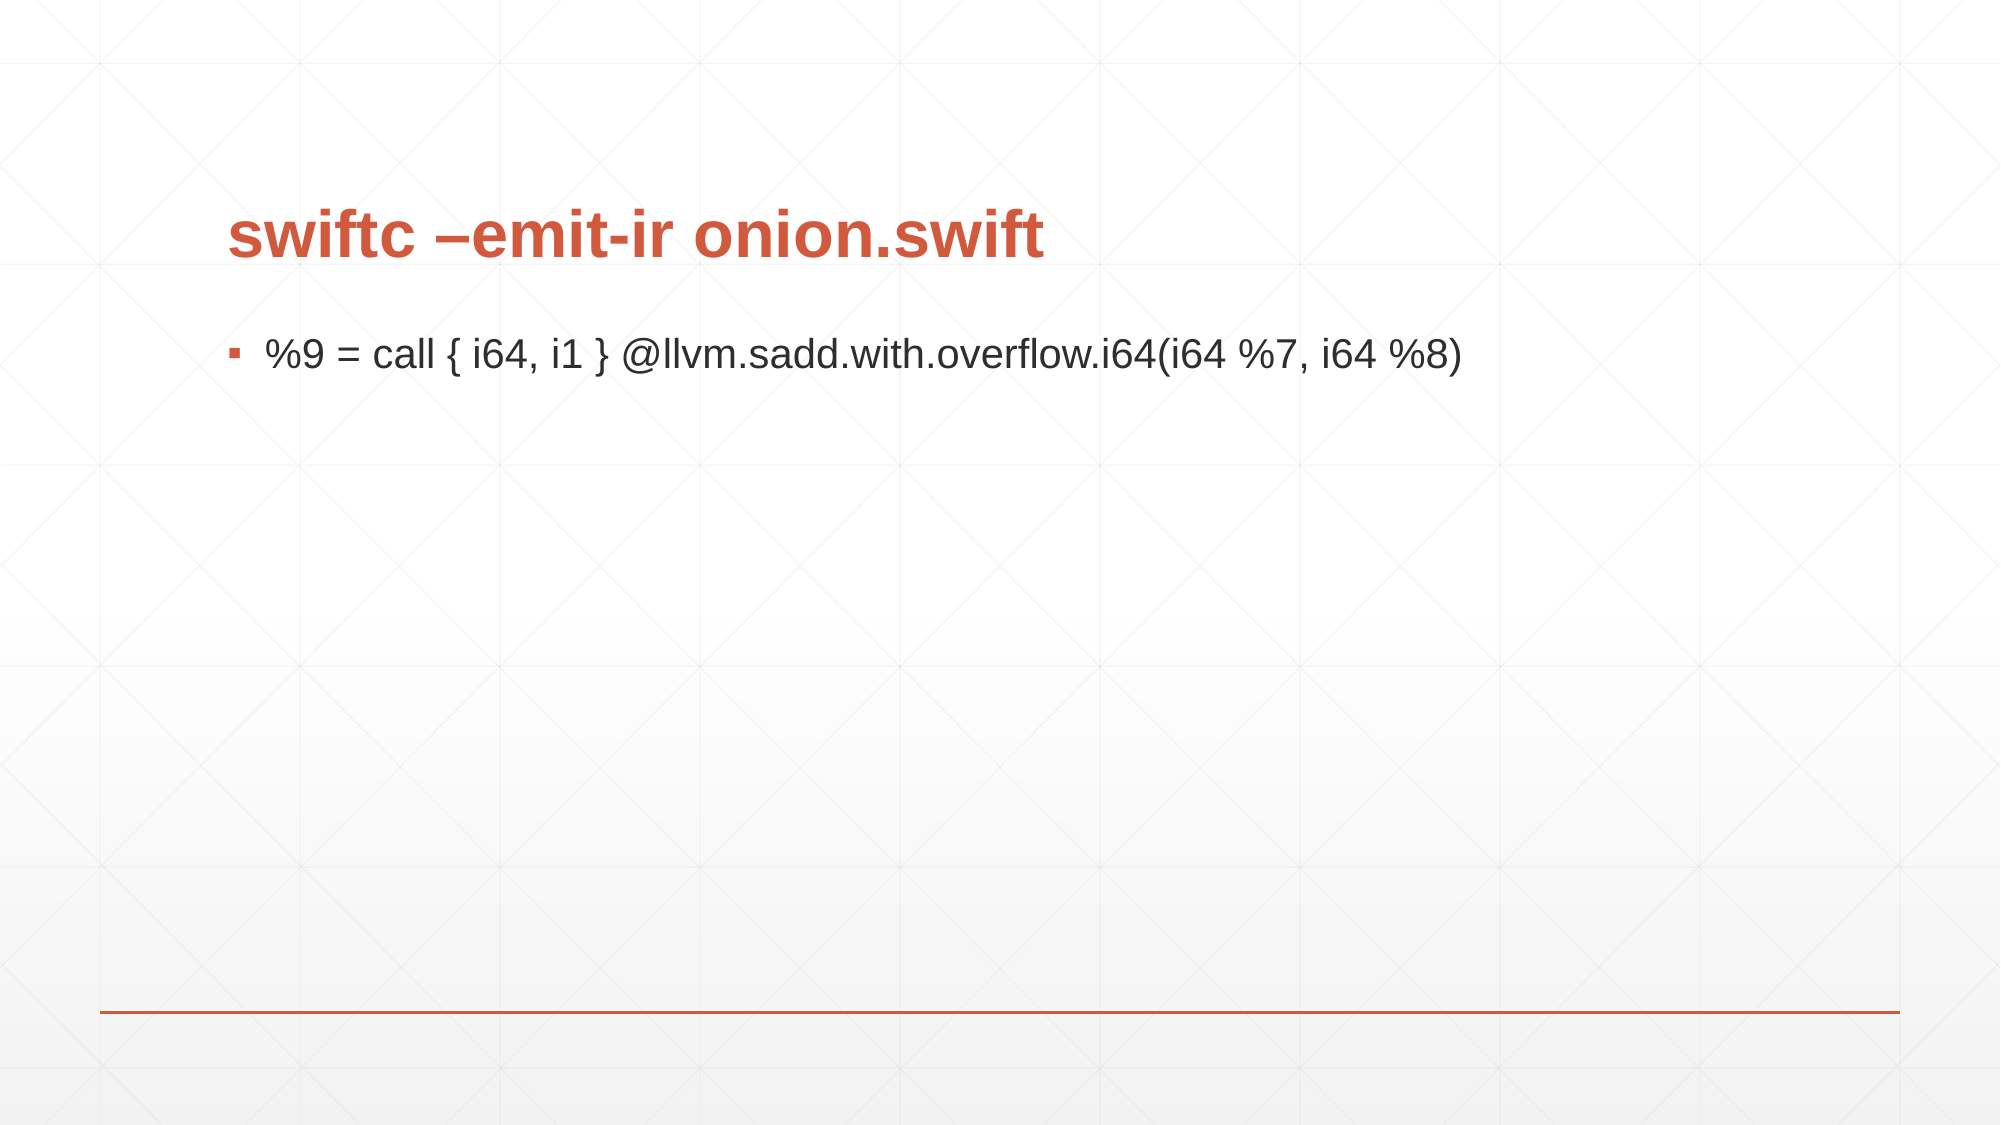

# swiftc –emit-ir onion.swift
%9 = call { i64, i1 } @llvm.sadd.with.overflow.i64(i64 %7, i64 %8)